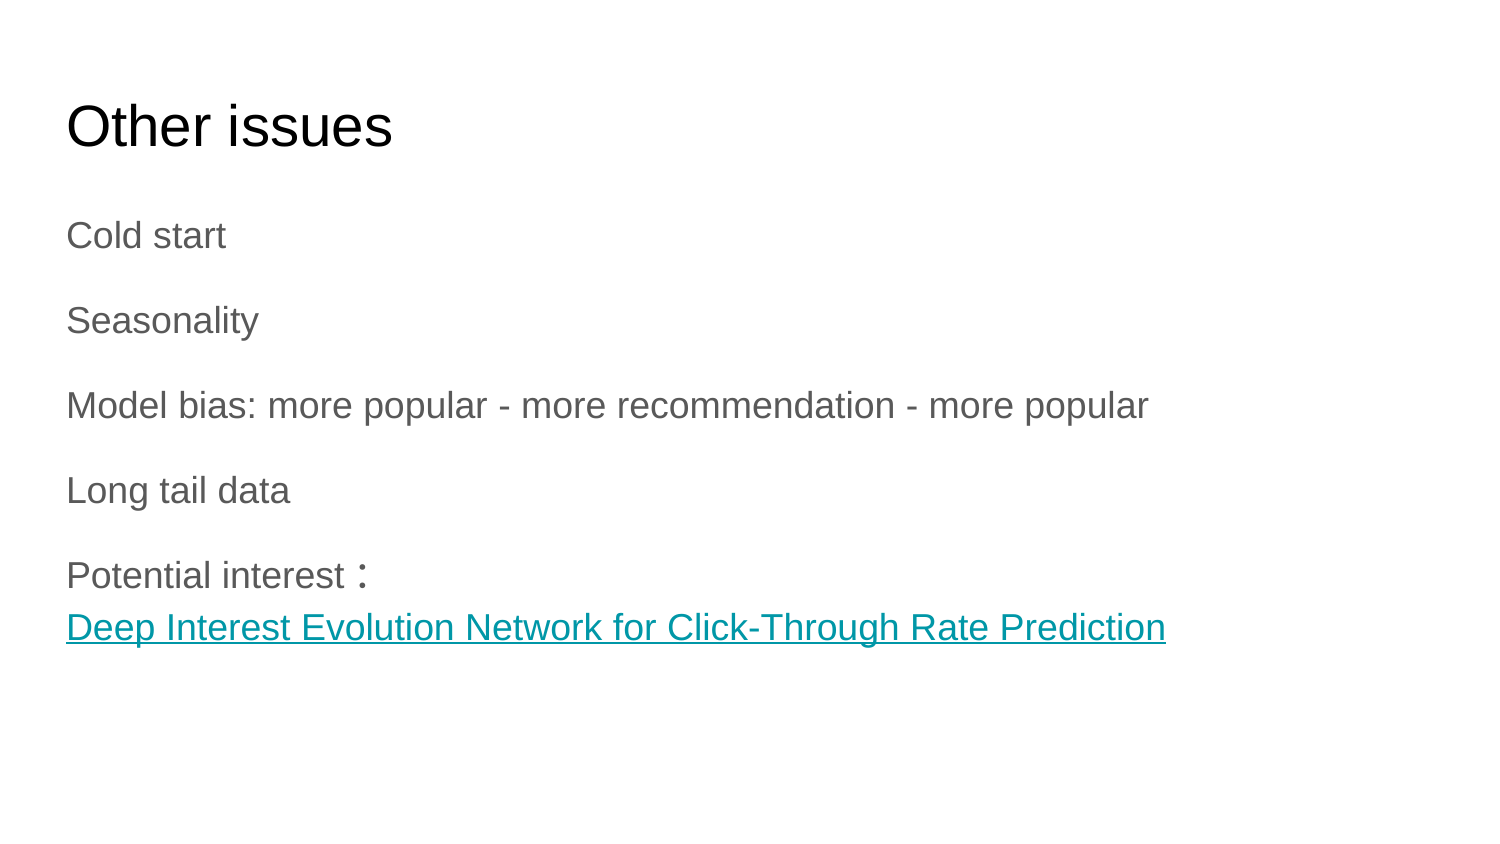

# Other issues
Cold start
Seasonality
Model bias: more popular - more recommendation - more popular
Long tail data
Potential interest：Deep Interest Evolution Network for Click-Through Rate Prediction